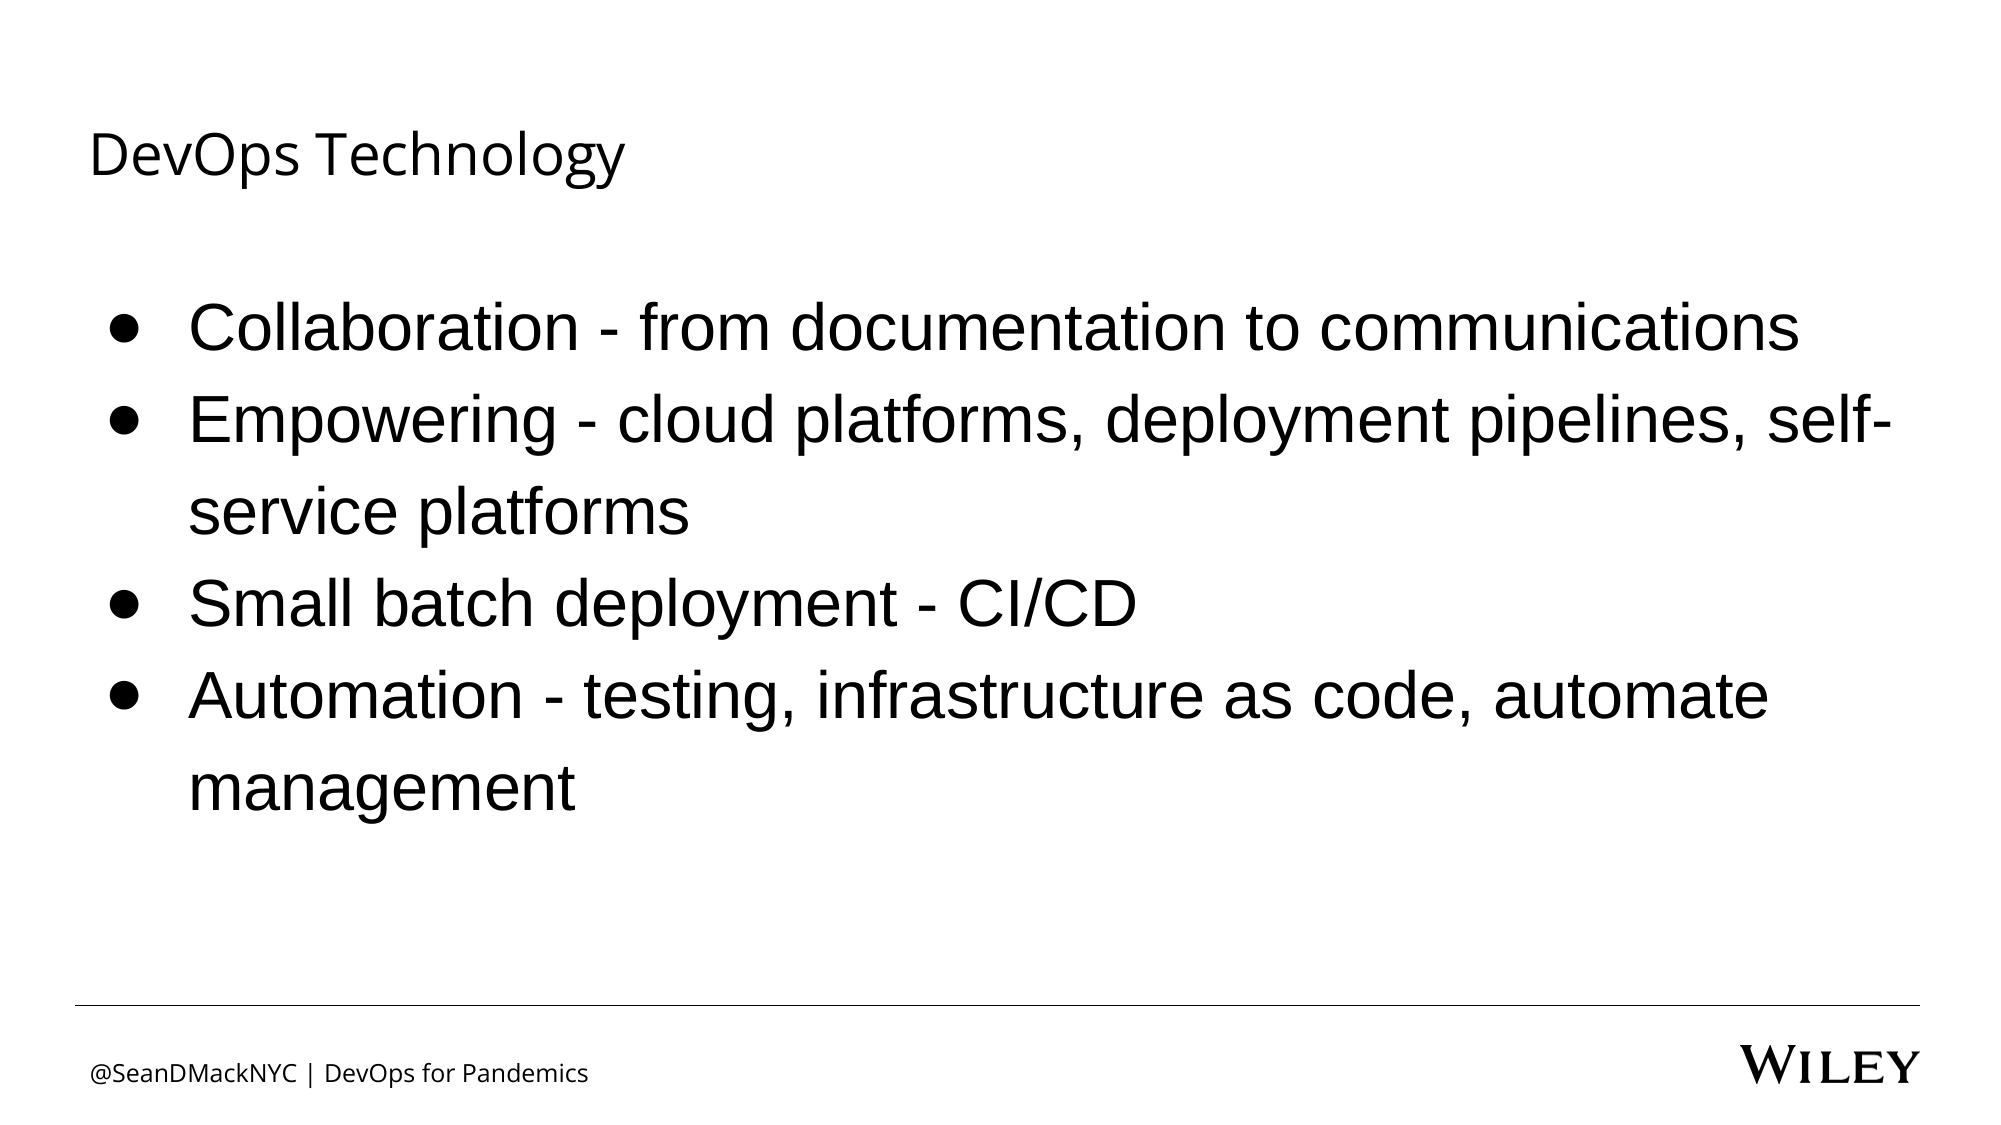

# DevOps Technology
Collaboration - from documentation to communications
Empowering - cloud platforms, deployment pipelines, self-service platforms
Small batch deployment - CI/CD
Automation - testing, infrastructure as code, automate management